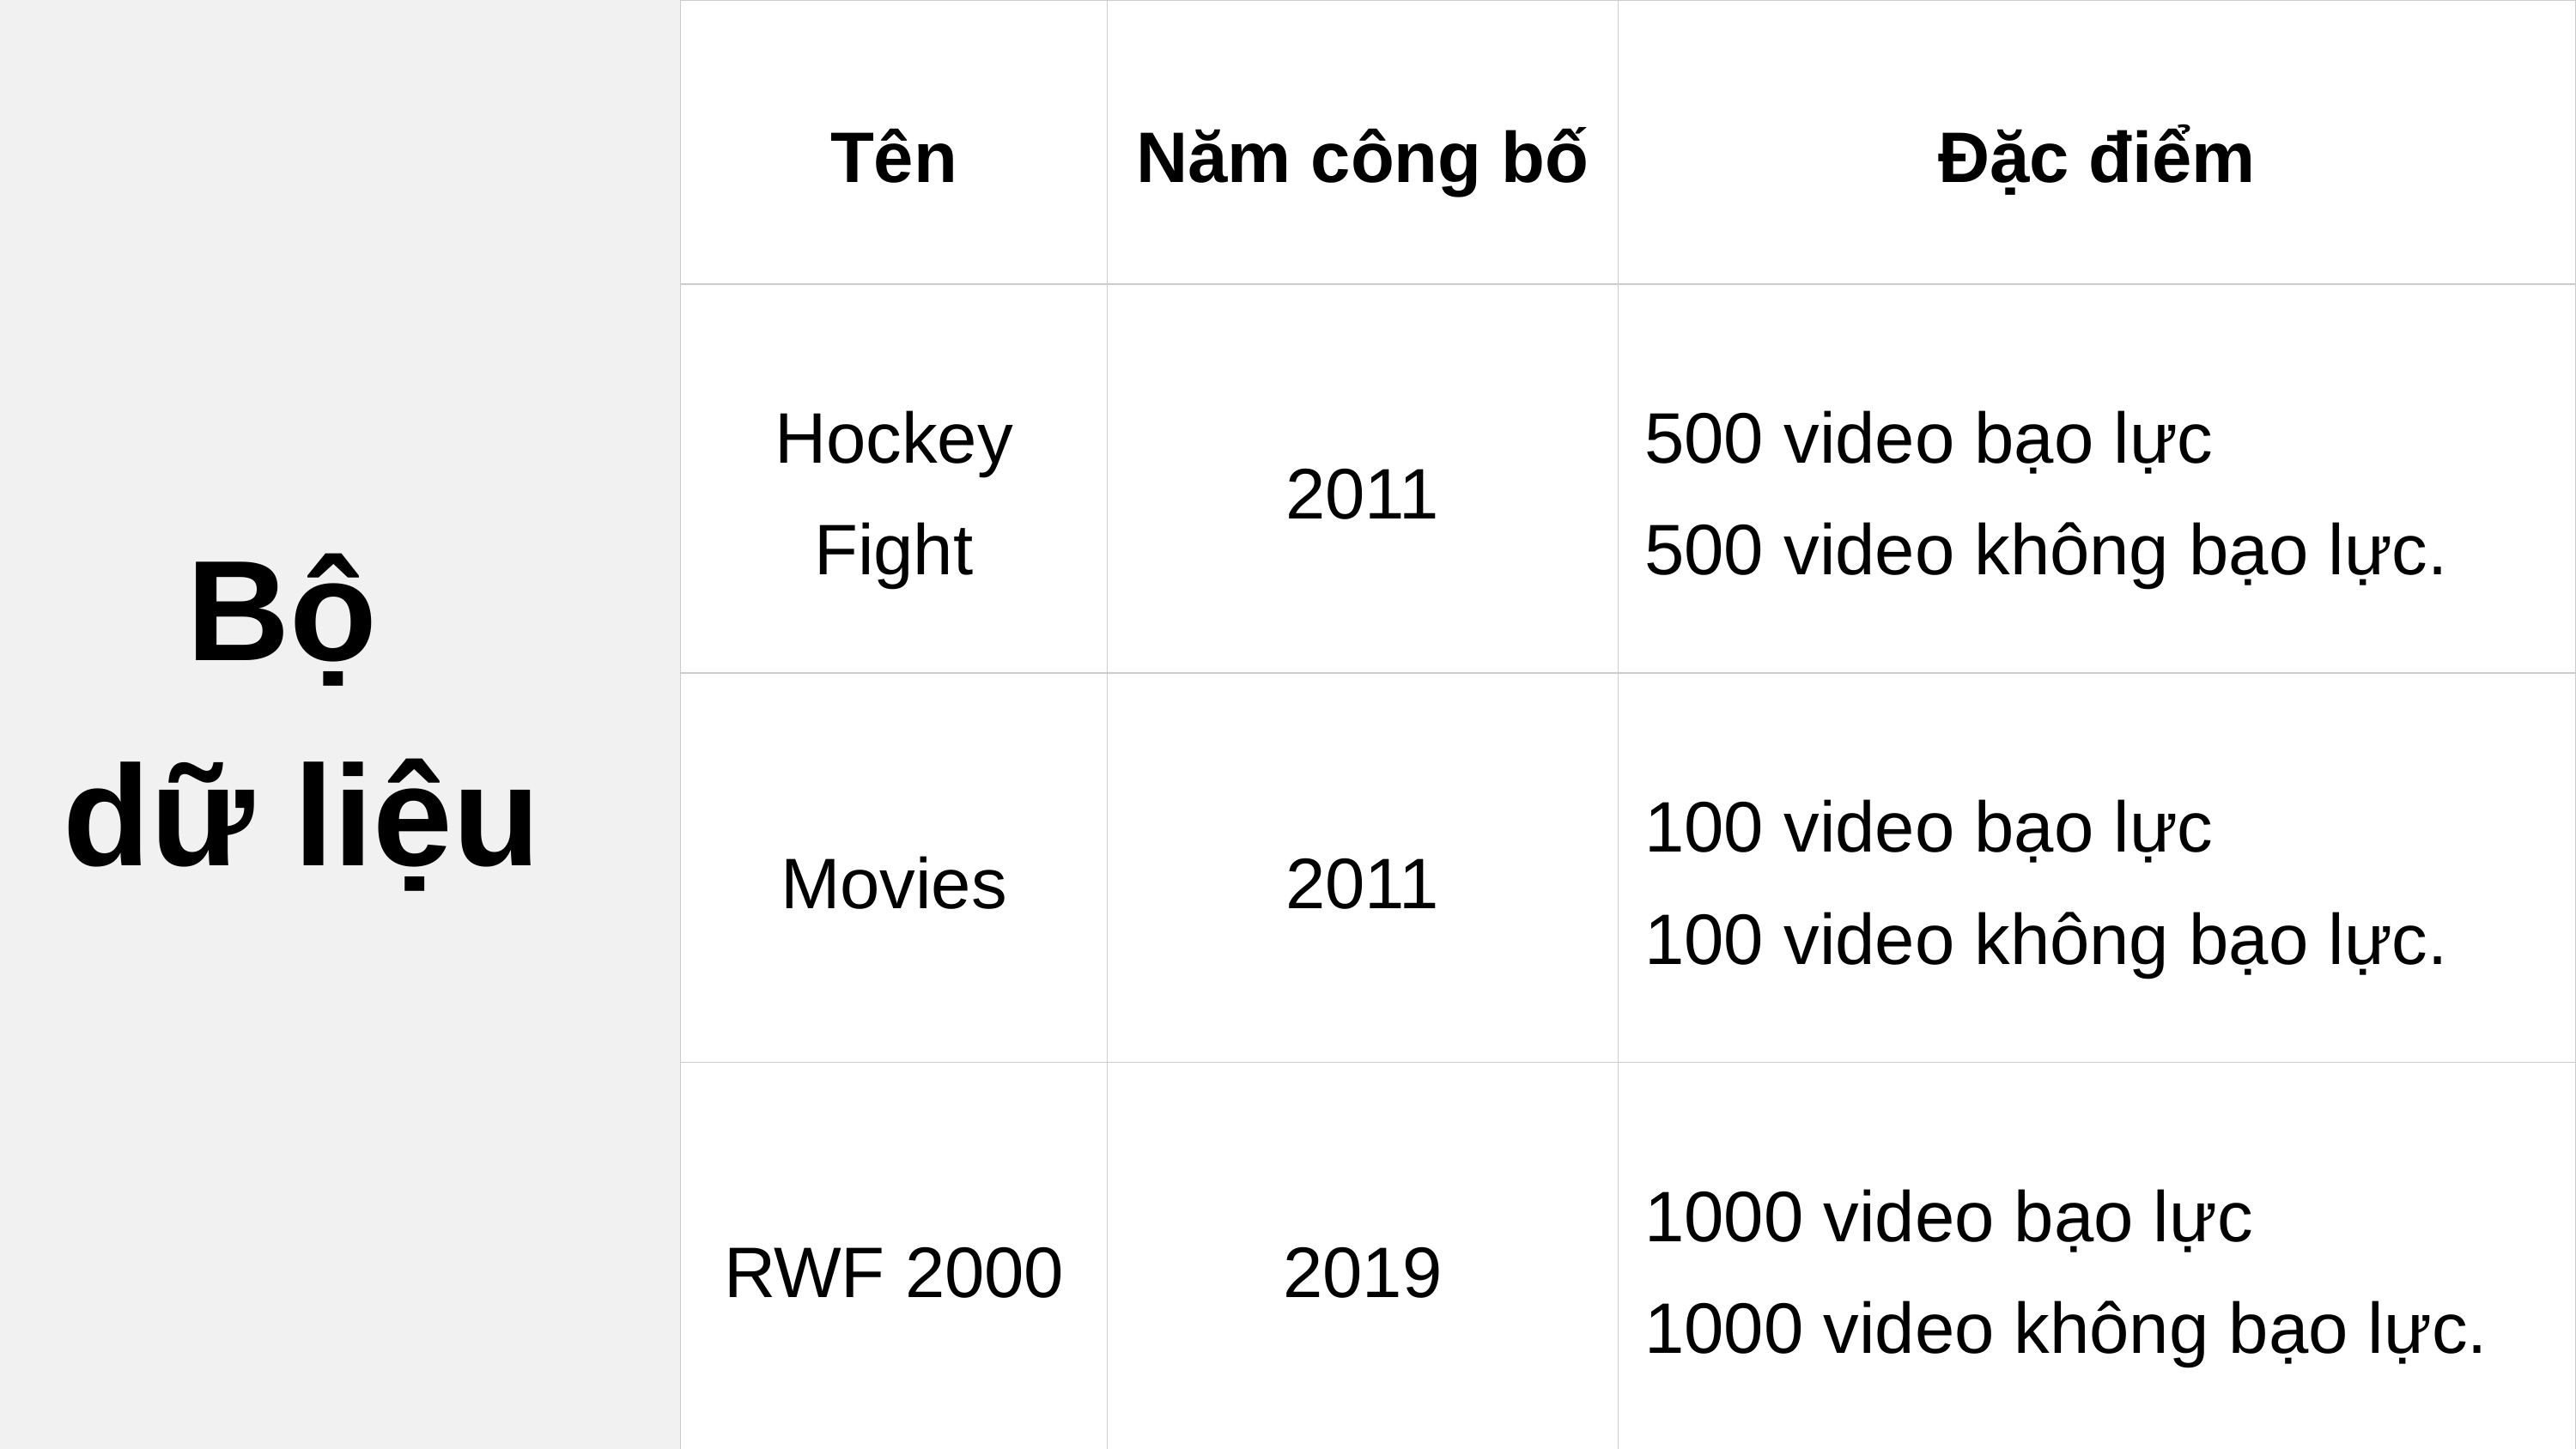

| Tên | Năm công bố | Đặc điểm |
| --- | --- | --- |
| Hockey Fight | 2011 | 500 video bạo lực 500 video không bạo lực. |
| Movies | 2011 | 100 video bạo lực 100 video không bạo lực. |
| RWF 2000 | 2019 | 1000 video bạo lực 1000 video không bạo lực. |
Bộ
dữ liệu